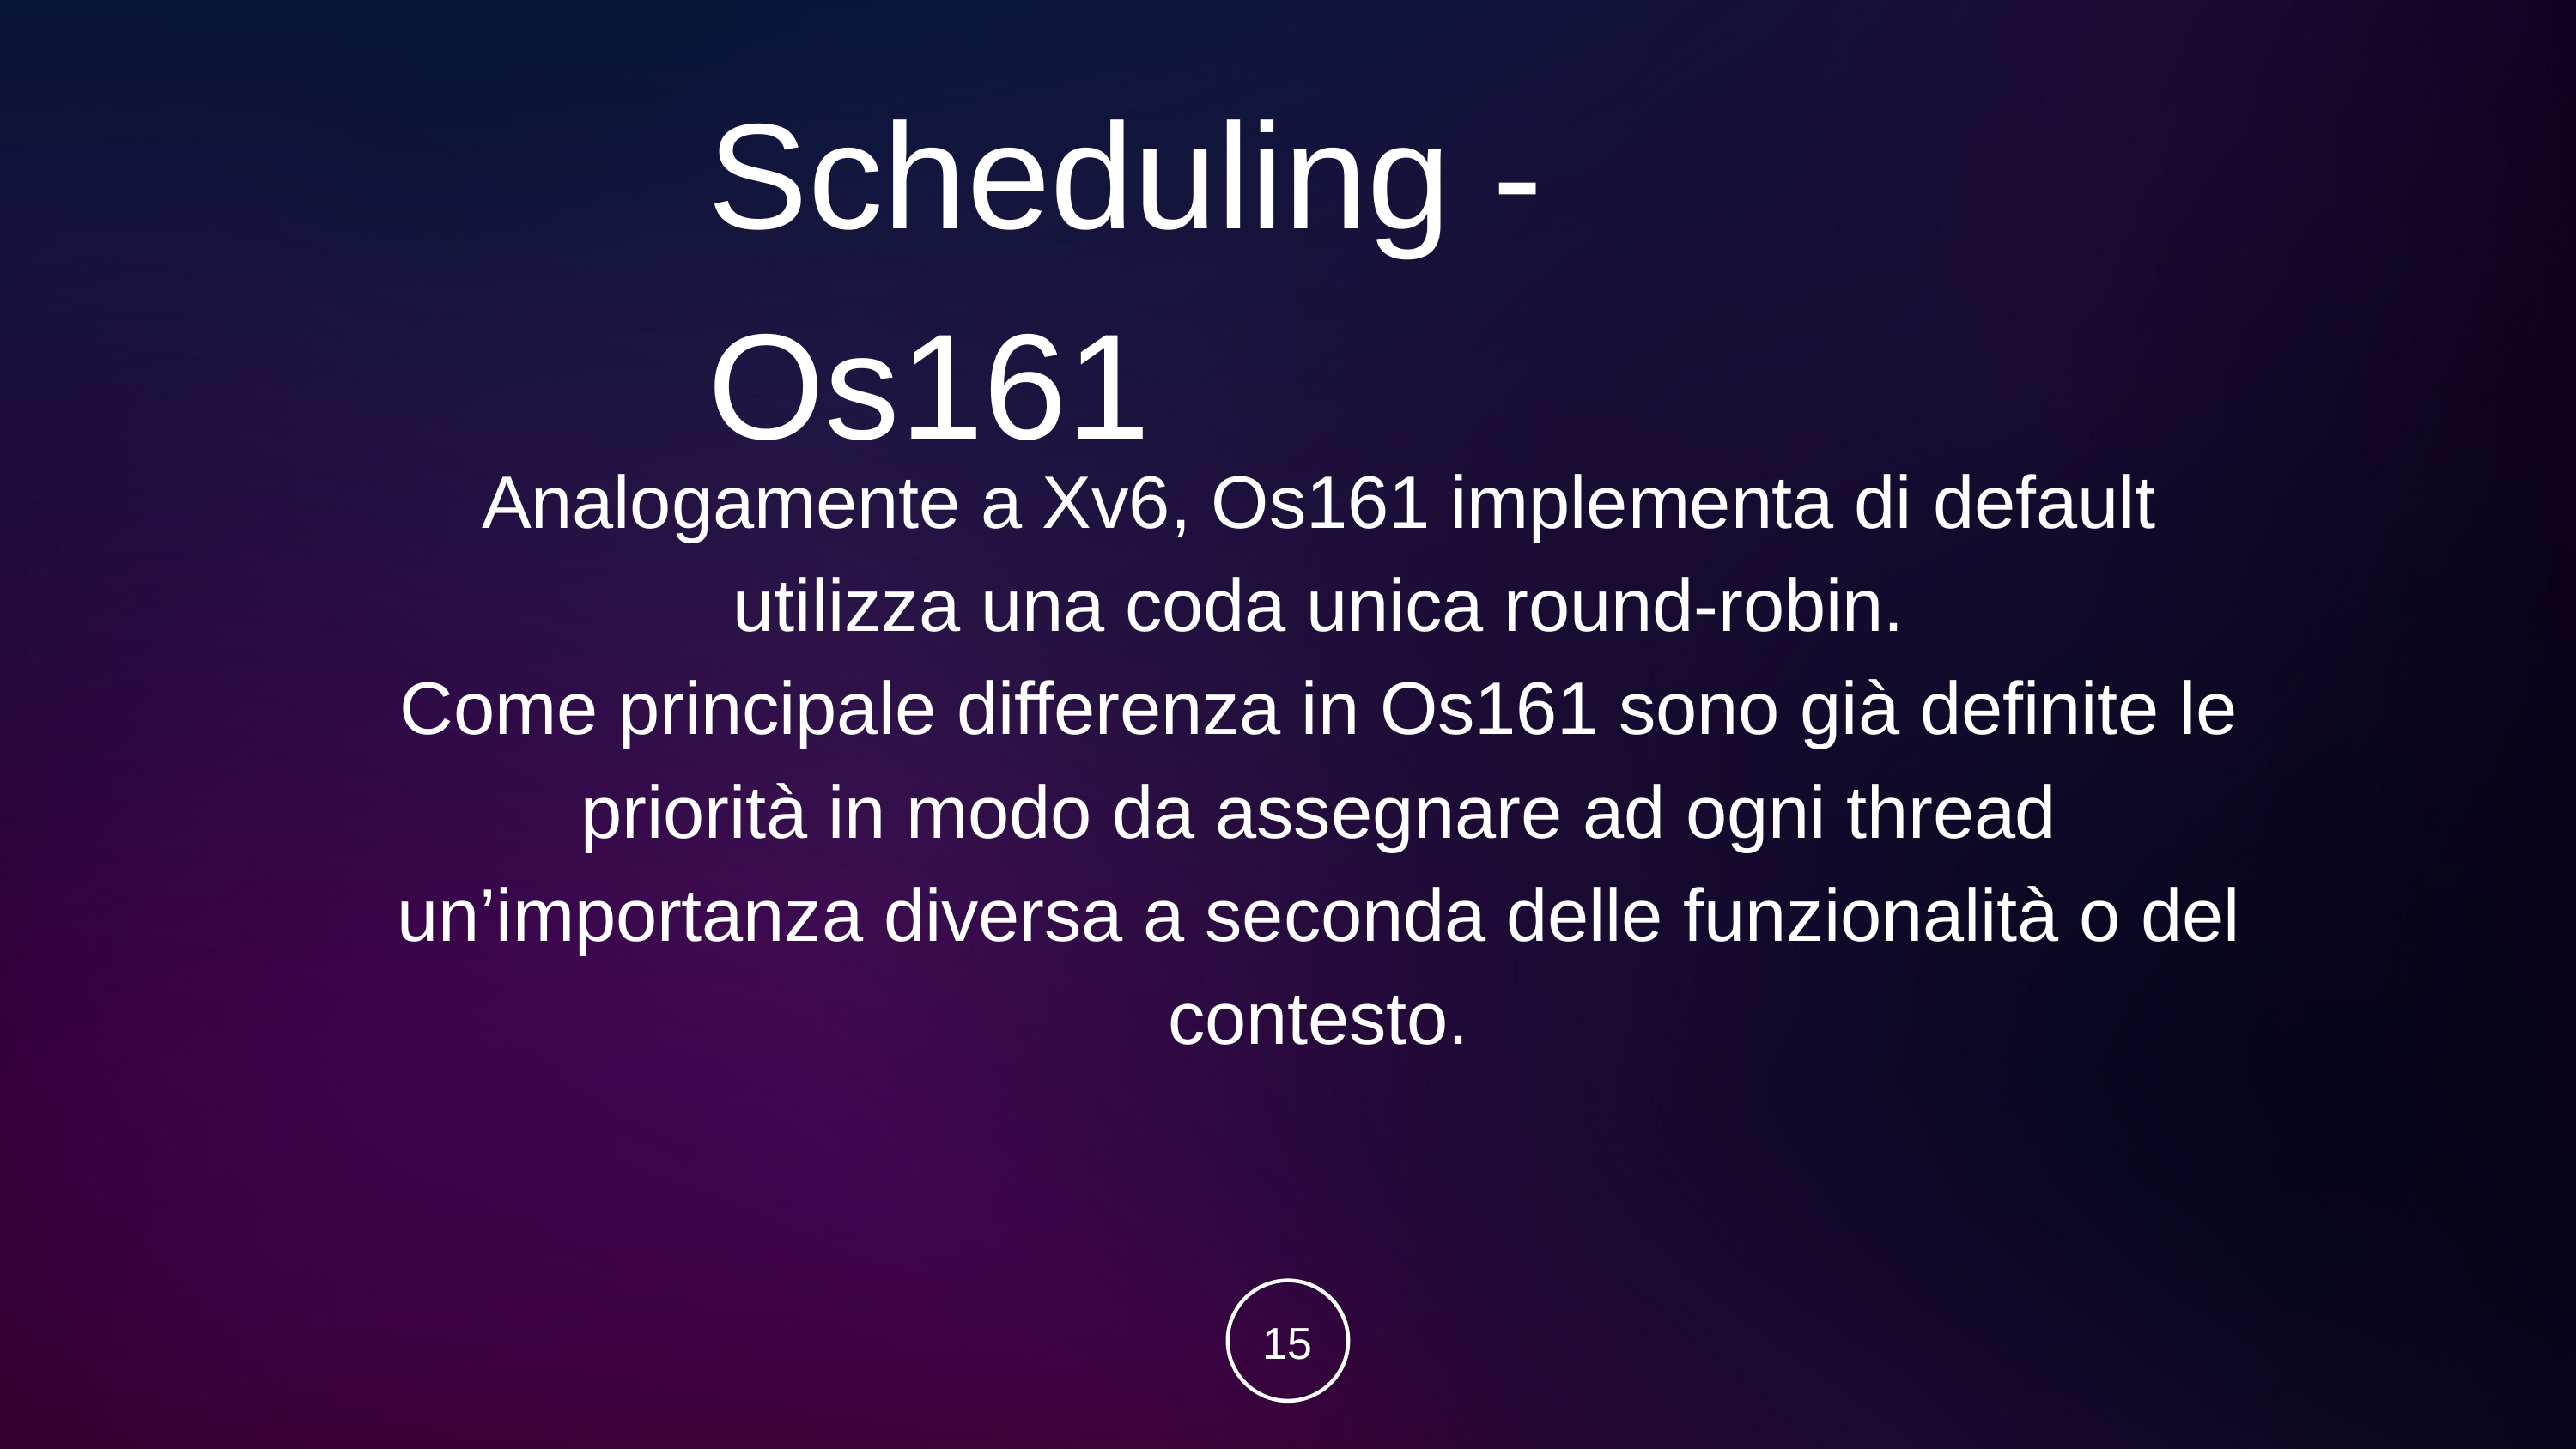

Scheduling - Os161
Analogamente a Xv6, Os161 implementa di default utilizza una coda unica round-robin.
Come principale differenza in Os161 sono già definite le priorità in modo da assegnare ad ogni thread un’importanza diversa a seconda delle funzionalità o del contesto.

15